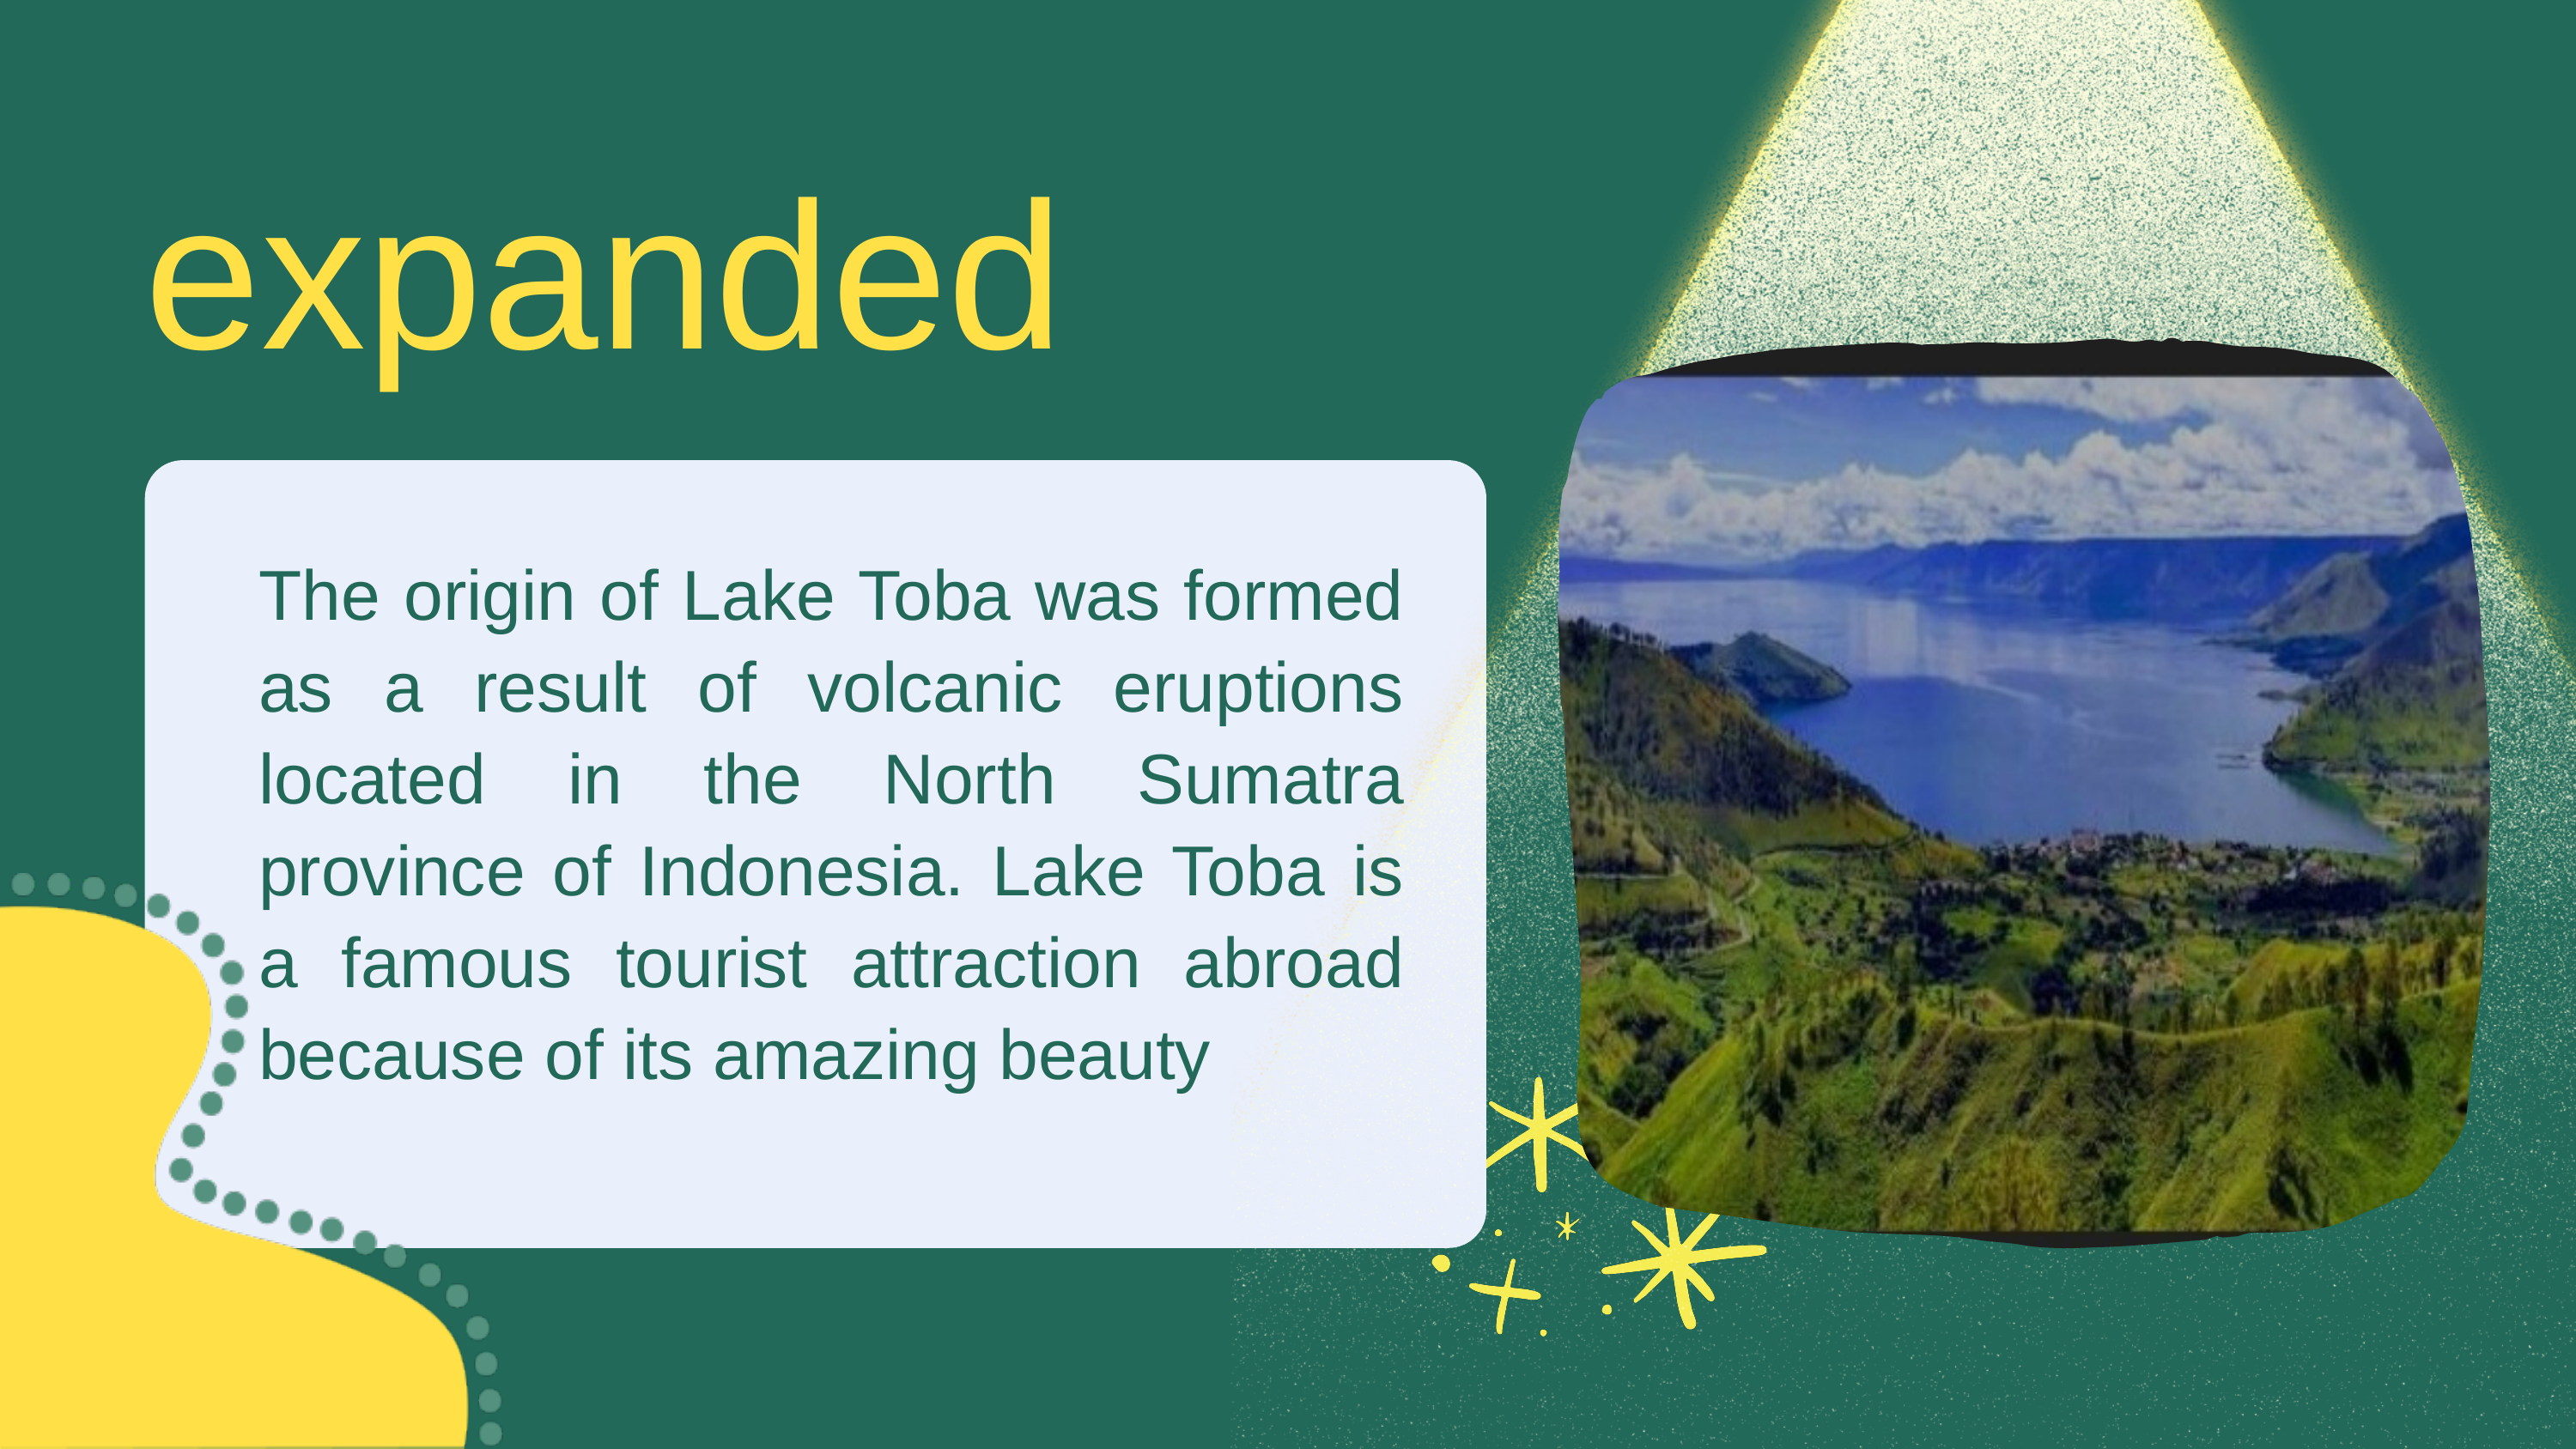

expanded

The origin of Lake Toba was formed as a result of volcanic eruptions located in the North Sumatra province of Indonesia. Lake Toba is a famous tourist attraction abroad because of its amazing beauty